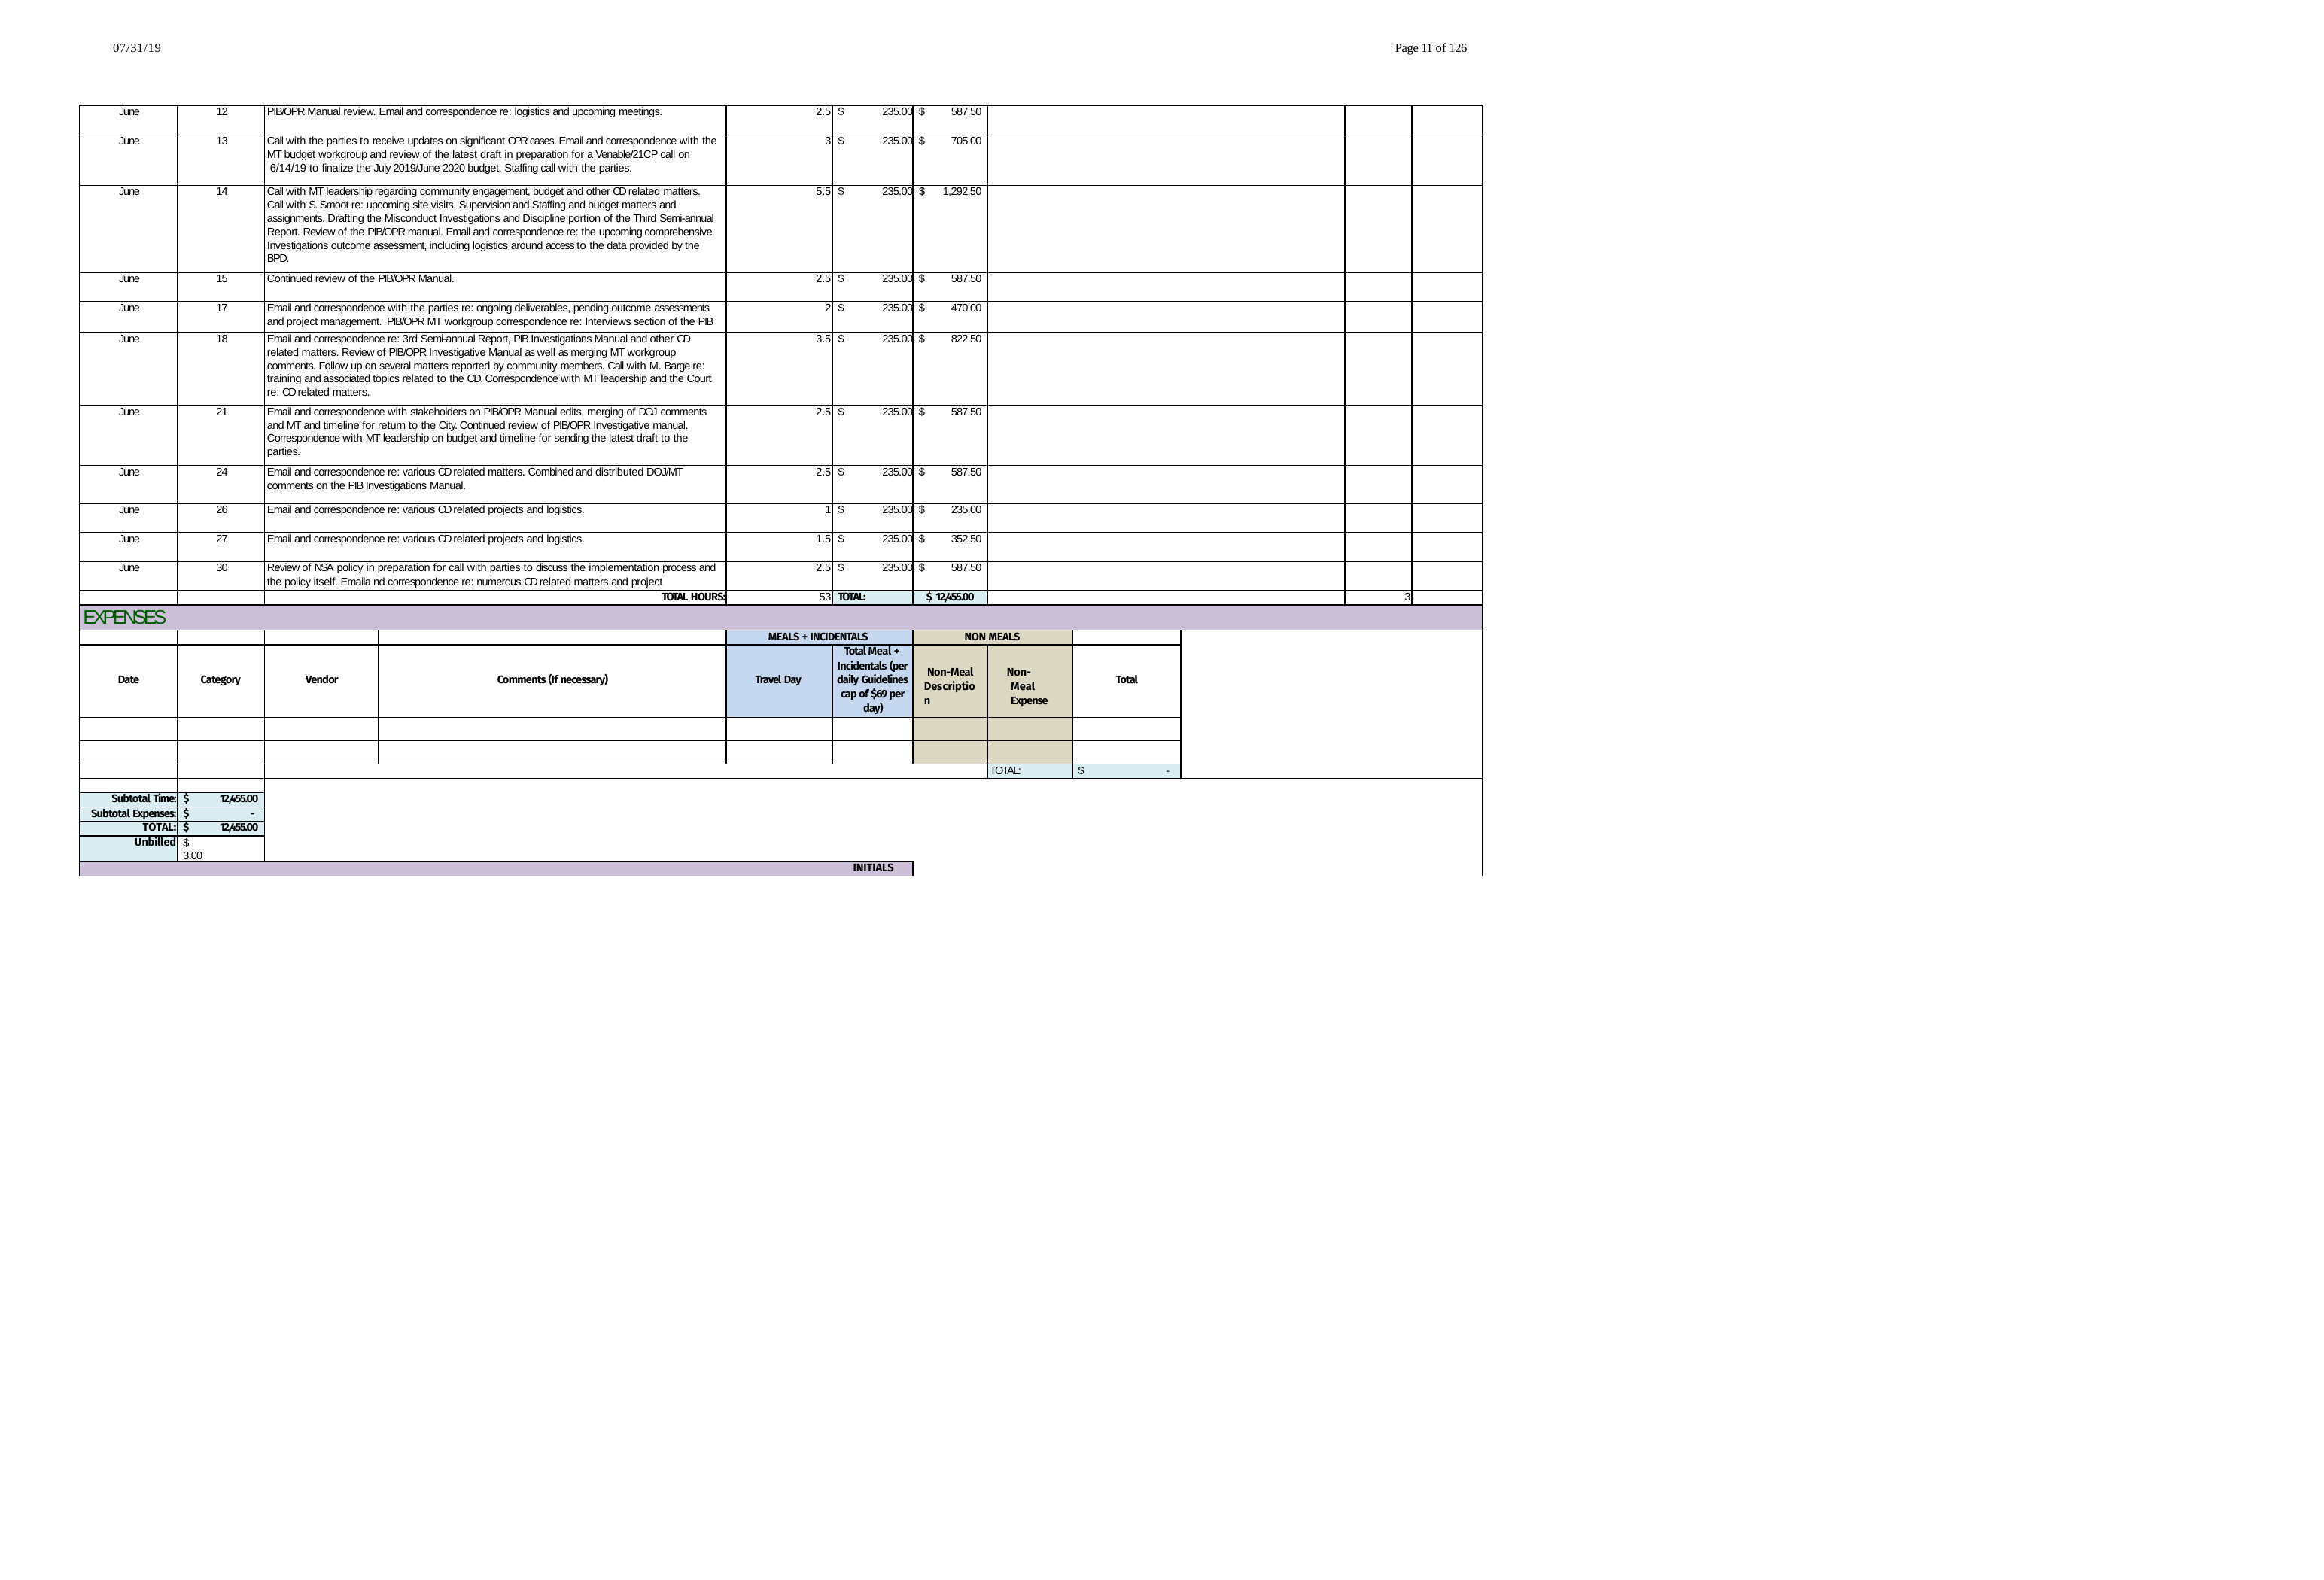

07/31/19
Page 11 of 126
| June | 12 | PIB/OPR Manual review. Email and correspondence re: logistics and upcoming meetings. |  | 2.5 | $ 235.00 | $ 587.50 |  |  |  |  |  |
| --- | --- | --- | --- | --- | --- | --- | --- | --- | --- | --- | --- |
| June | 13 | Call with the parties to receive updates on significant OPR cases. Email and correspondence with the MT budget workgroup and review of the latest draft in preparation for a Venable/21CP call on 6/14/19 to finalize the July 2019/June 2020 budget. Staffing call with the parties. |  | 3 | $ 235.00 | $ 705.00 |  |  |  |  |  |
| June | 14 | Call with MT leadership regarding community engagement, budget and other CD related matters. Call with S. Smoot re: upcoming site visits, Supervision and Staffing and budget matters and assignments. Drafting the Misconduct Investigations and Discipline portion of the Third Semi-annual Report. Review of the PIB/OPR manual. Email and correspondence re: the upcoming comprehensive Investigations outcome assessment, including logistics around access to the data provided by the BPD. |  | 5.5 | $ 235.00 | $ 1,292.50 |  |  |  |  |  |
| June | 15 | Continued review of the PIB/OPR Manual. |  | 2.5 | $ 235.00 | $ 587.50 |  |  |  |  |  |
| June | 17 | Email and correspondence with the parties re: ongoing deliverables, pending outcome assessments and project management. PIB/OPR MT workgroup correspondence re: Interviews section of the PIB |  | 2 | $ 235.00 | $ 470.00 |  |  |  |  |  |
| June | 18 | Email and correspondence re: 3rd Semi-annual Report, PIB Investigations Manual and other CD related matters. Review of PIB/OPR Investigative Manual as well as merging MT workgroup comments. Follow up on several matters reported by community members. Call with M. Barge re: training and associated topics related to the CD. Correspondence with MT leadership and the Court re: CD related matters. |  | 3.5 | $ 235.00 | $ 822.50 |  |  |  |  |  |
| June | 21 | Email and correspondence with stakeholders on PIB/OPR Manual edits, merging of DOJ comments and MT and timeline for return to the City. Continued review of PIB/OPR Investigative manual. Correspondence with MT leadership on budget and timeline for sending the latest draft to the parties. |  | 2.5 | $ 235.00 | $ 587.50 |  |  |  |  |  |
| June | 24 | Email and correspondence re: various CD related matters. Combined and distributed DOJ/MT comments on the PIB Investigations Manual. |  | 2.5 | $ 235.00 | $ 587.50 |  |  |  |  |  |
| June | 26 | Email and correspondence re: various CD related projects and logistics. |  | 1 | $ 235.00 | $ 235.00 |  |  |  |  |  |
| June | 27 | Email and correspondence re: various CD related projects and logistics. |  | 1.5 | $ 235.00 | $ 352.50 |  |  |  |  |  |
| June | 30 | Review of NSA policy in preparation for call with parties to discuss the implementation process and the policy itself. Emaila nd correspondence re: numerous CD related matters and project |  | 2.5 | $ 235.00 | $ 587.50 |  |  |  |  |  |
|  |  | TOTAL HOURS: |  | 53 | TOTAL: | $ 12,455.00 |  |  |  | 3 |  |
| EXPENSES |  |  |  |  |  |  |  |  |  |  |  |
|  |  |  |  | MEALS + INCIDENTALS |  | NON MEALS |  |  |  |  |  |
| Date | Category | Vendor | Comments (If necessary) | Travel Day | Total Meal + Incidentals (per daily Guidelines cap of $69 per day) | Non-Meal Description | Non-Meal Expense | Total |  |  |  |
|  |  |  |  |  |  |  |  |  |  |  |  |
|  |  |  |  |  |  |  |  |  |  |  |  |
|  |  |  |  |  |  |  | TOTAL: | $ - |  |  |  |
|  |  |  |  |  |  |  |  |  |  |  |  |
| Subtotal Time: | $ 12,455.00 |  |  |  |  |  |  |  |  |  |  |
| Subtotal Expenses: | $ - |  |  |  |  |  |  |  |  |  |  |
| TOTAL: | $ 12,455.00 |  |  |  |  |  |  |  |  |  |  |
| Unbilled | $ 3.00 |  |  |  |  |  |  |  |  |  |  |
| INITIALS |  |  |  |  |  |  |  |  |  |  |  |